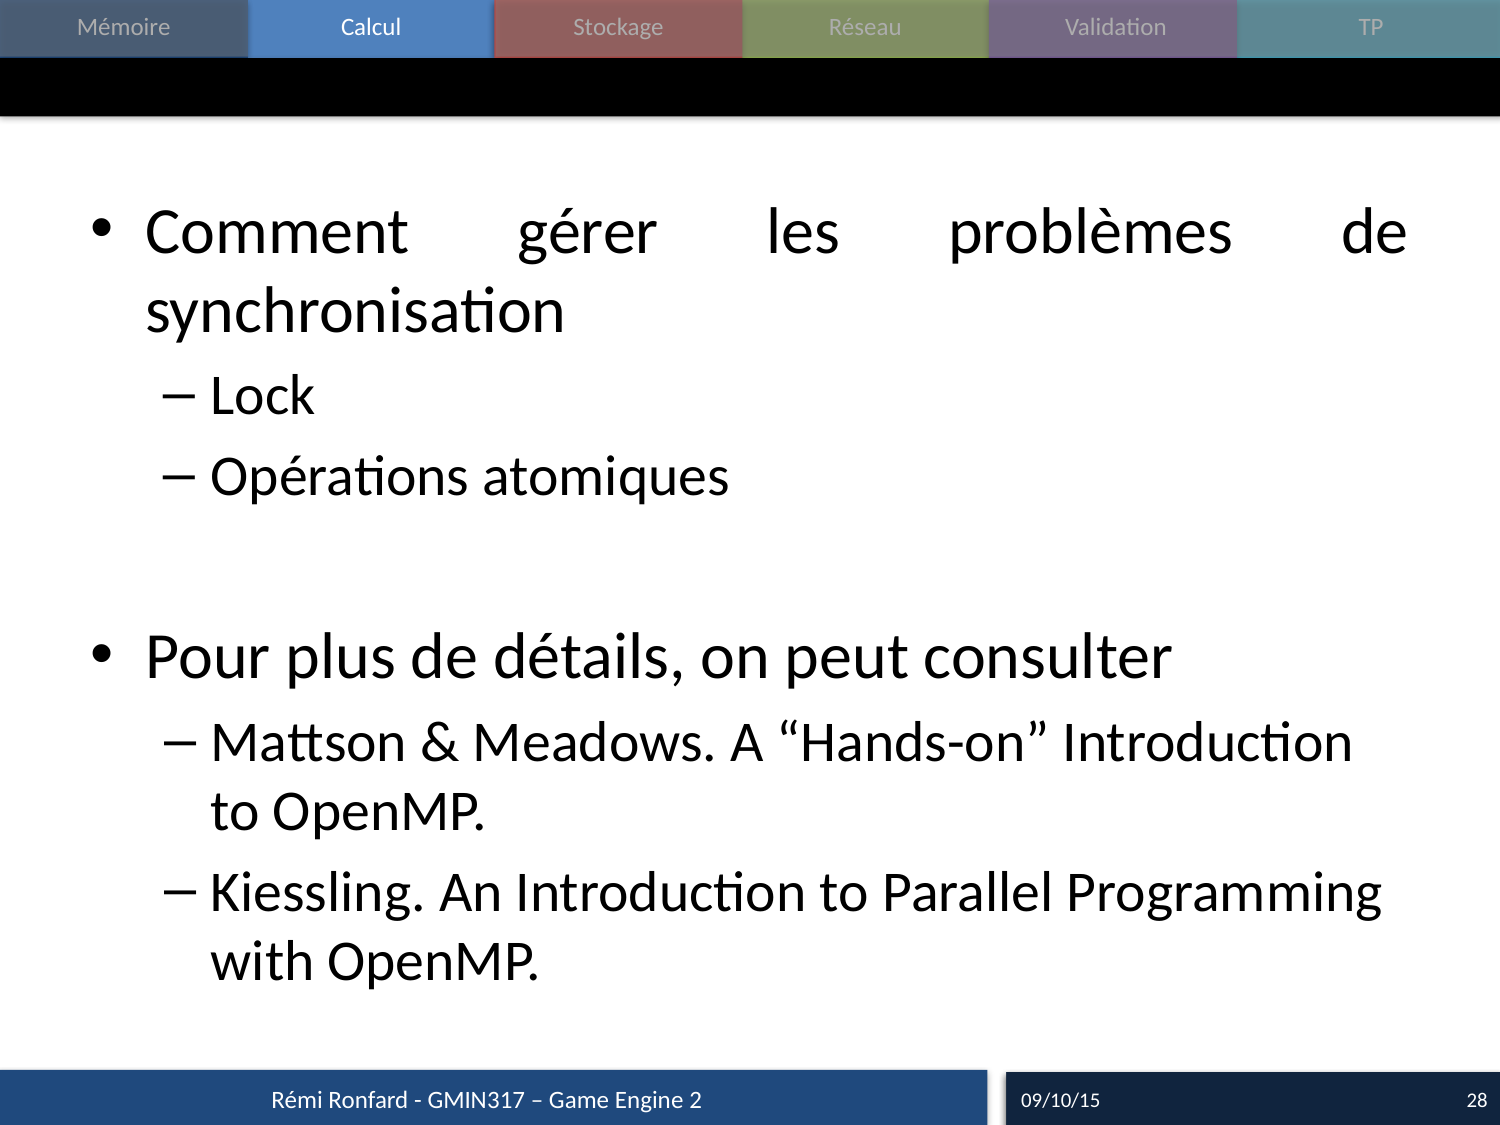

#
Comment gérer les problèmes de synchronisation
Lock
Opérations atomiques

Pour plus de détails, on peut consulter
Mattson & Meadows. A “Hands-on” Introduction to OpenMP.
Kiessling. An Introduction to Parallel Programming with OpenMP.
Rémi Ronfard - GMIN317 – Game Engine 2
09/10/15
28